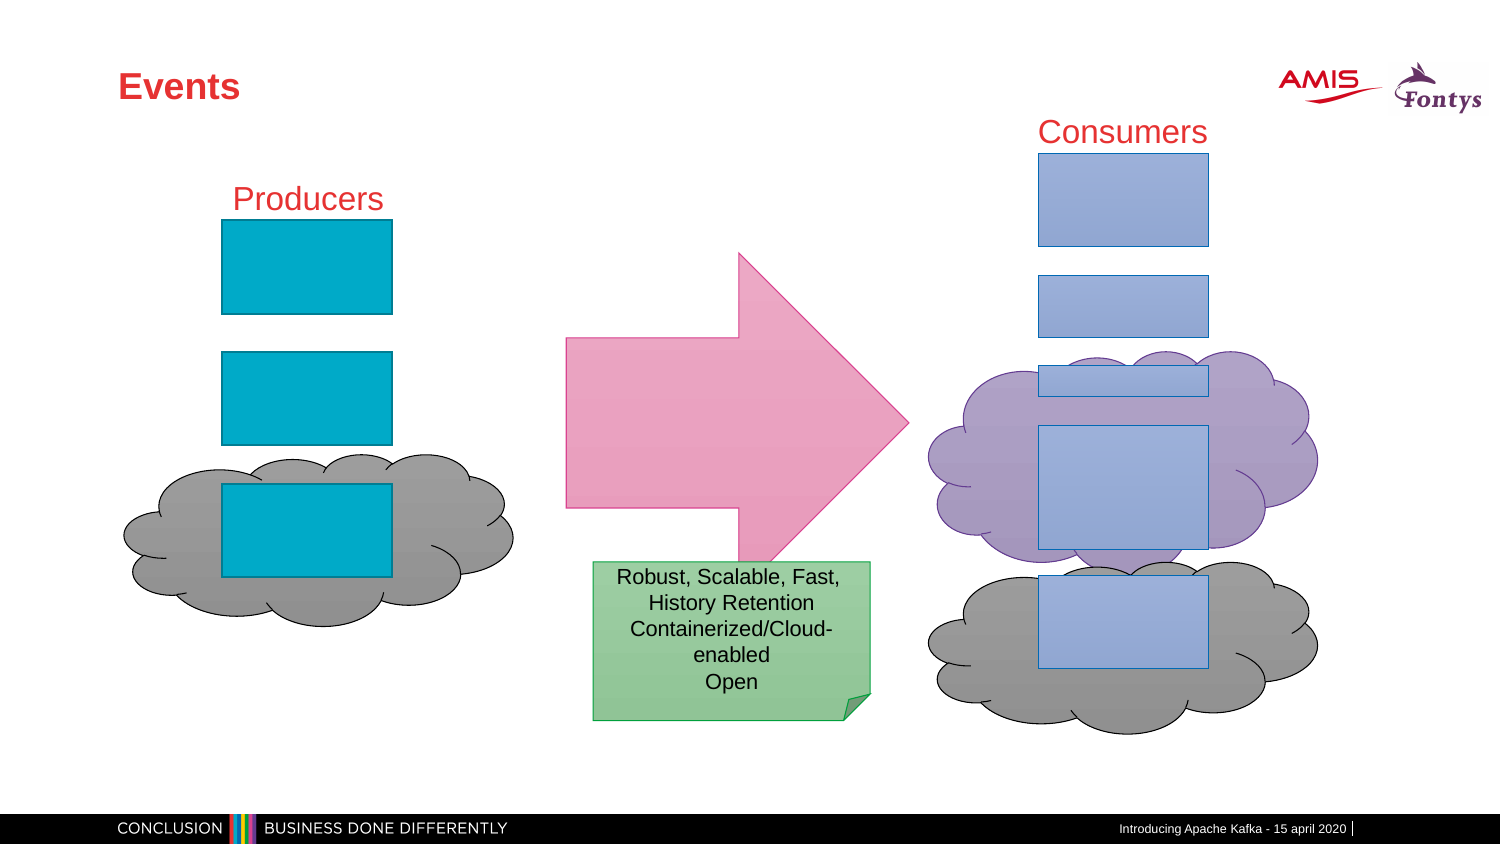

# Events
Consumers

Producers

Robust, Scalable, Fast,
History Retention
Containerized/Cloud-enabled
Open

Introducing Apache Kafka - 15 april 2020